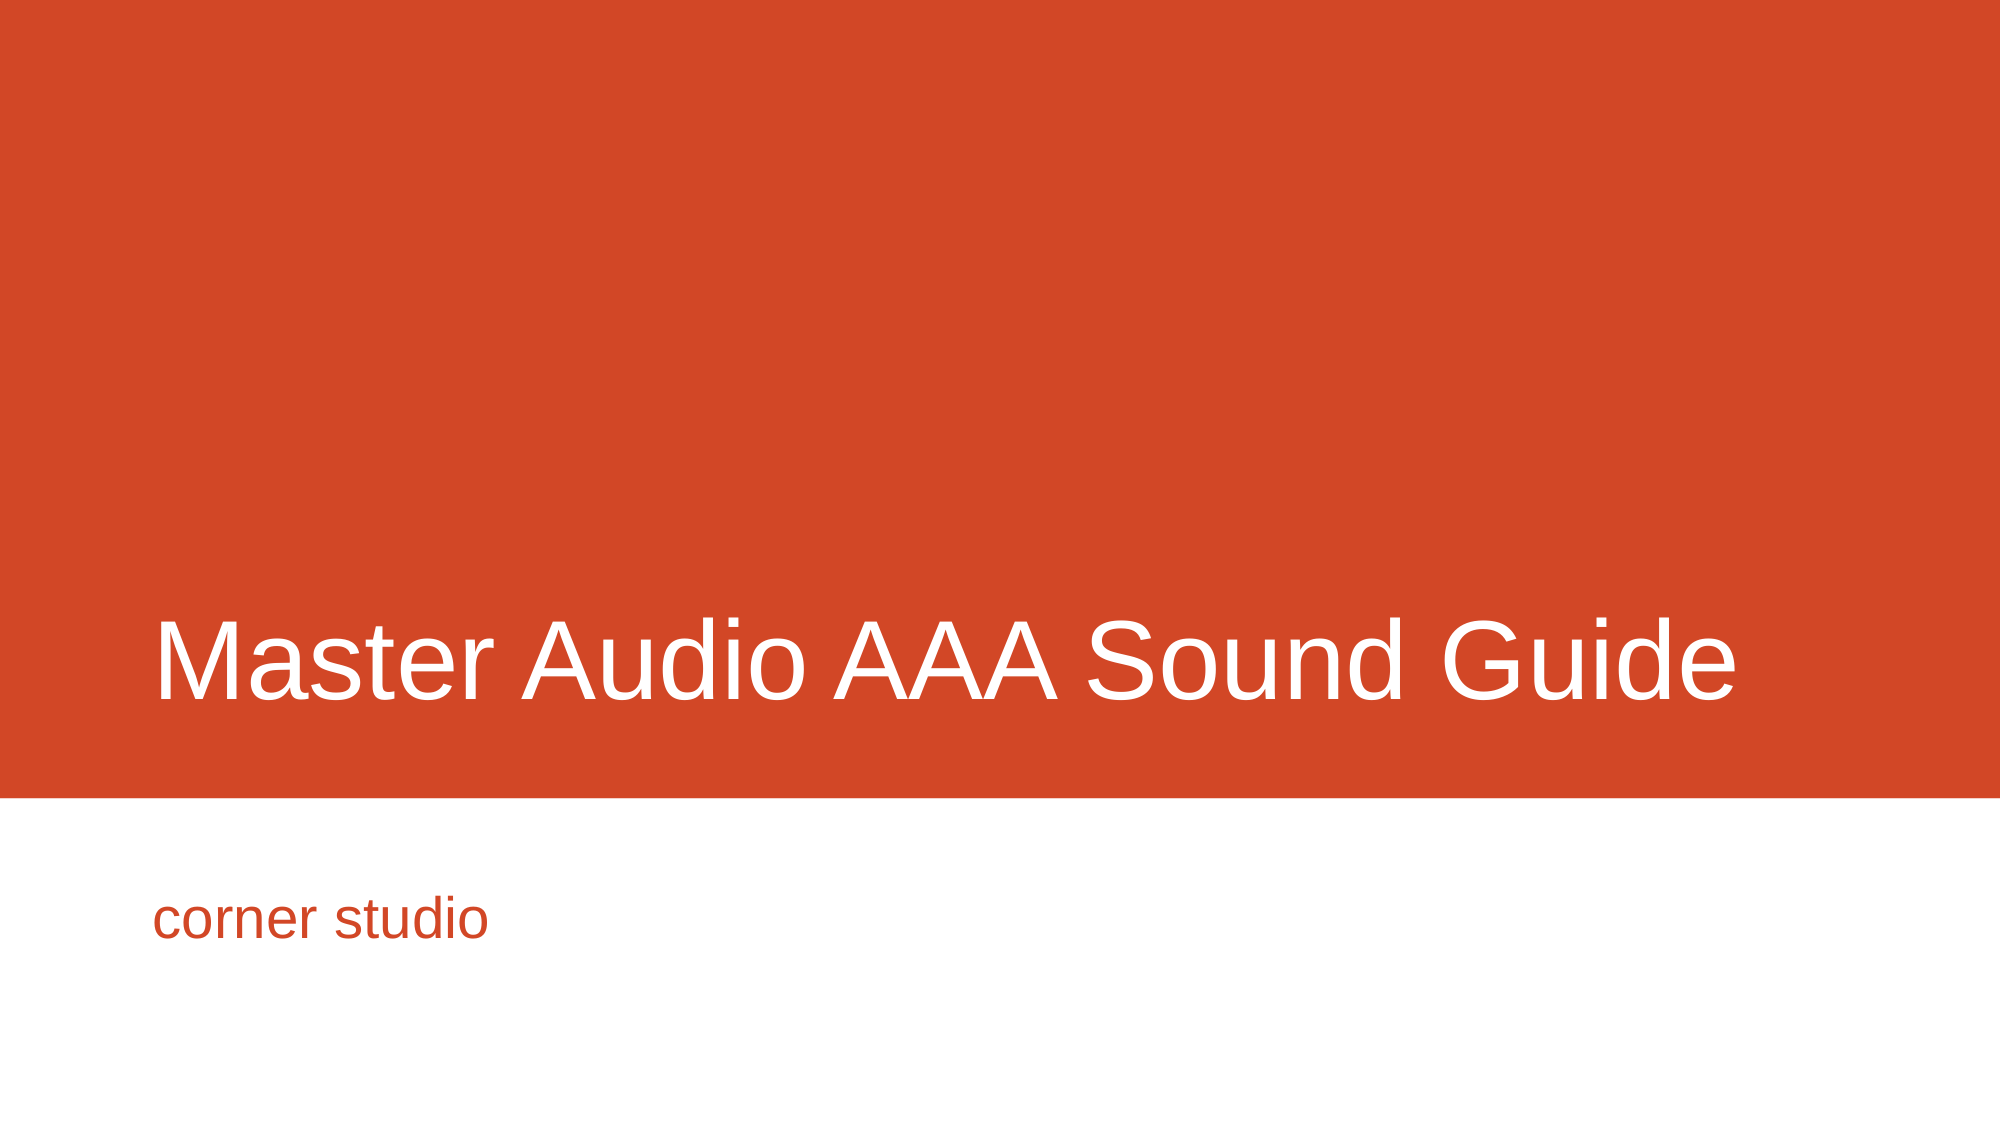

# Master Audio AAA Sound Guide
corner studio